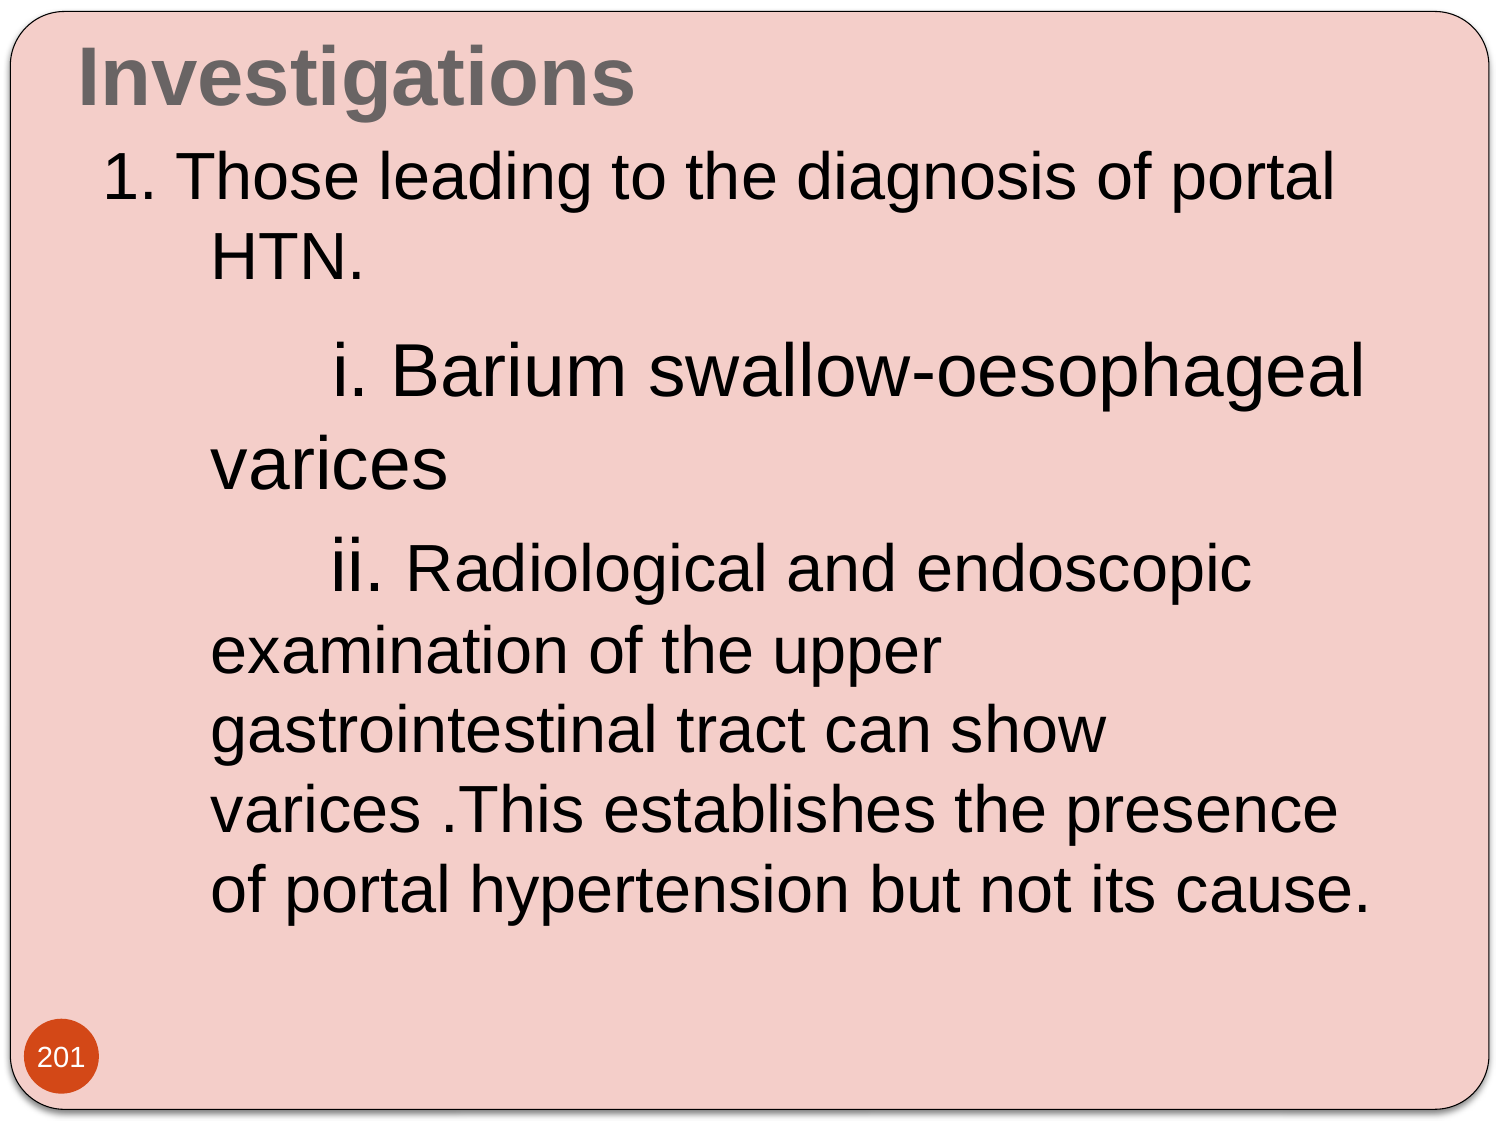

# Investigations
1. Those leading to the diagnosis of portal HTN.
         i. Barium swallow-oesophageal varices
           ii. Radiological and endoscopic examination of the upper gastrointestinal tract can show varices .This establishes the presence of portal hypertension but not its cause.
201